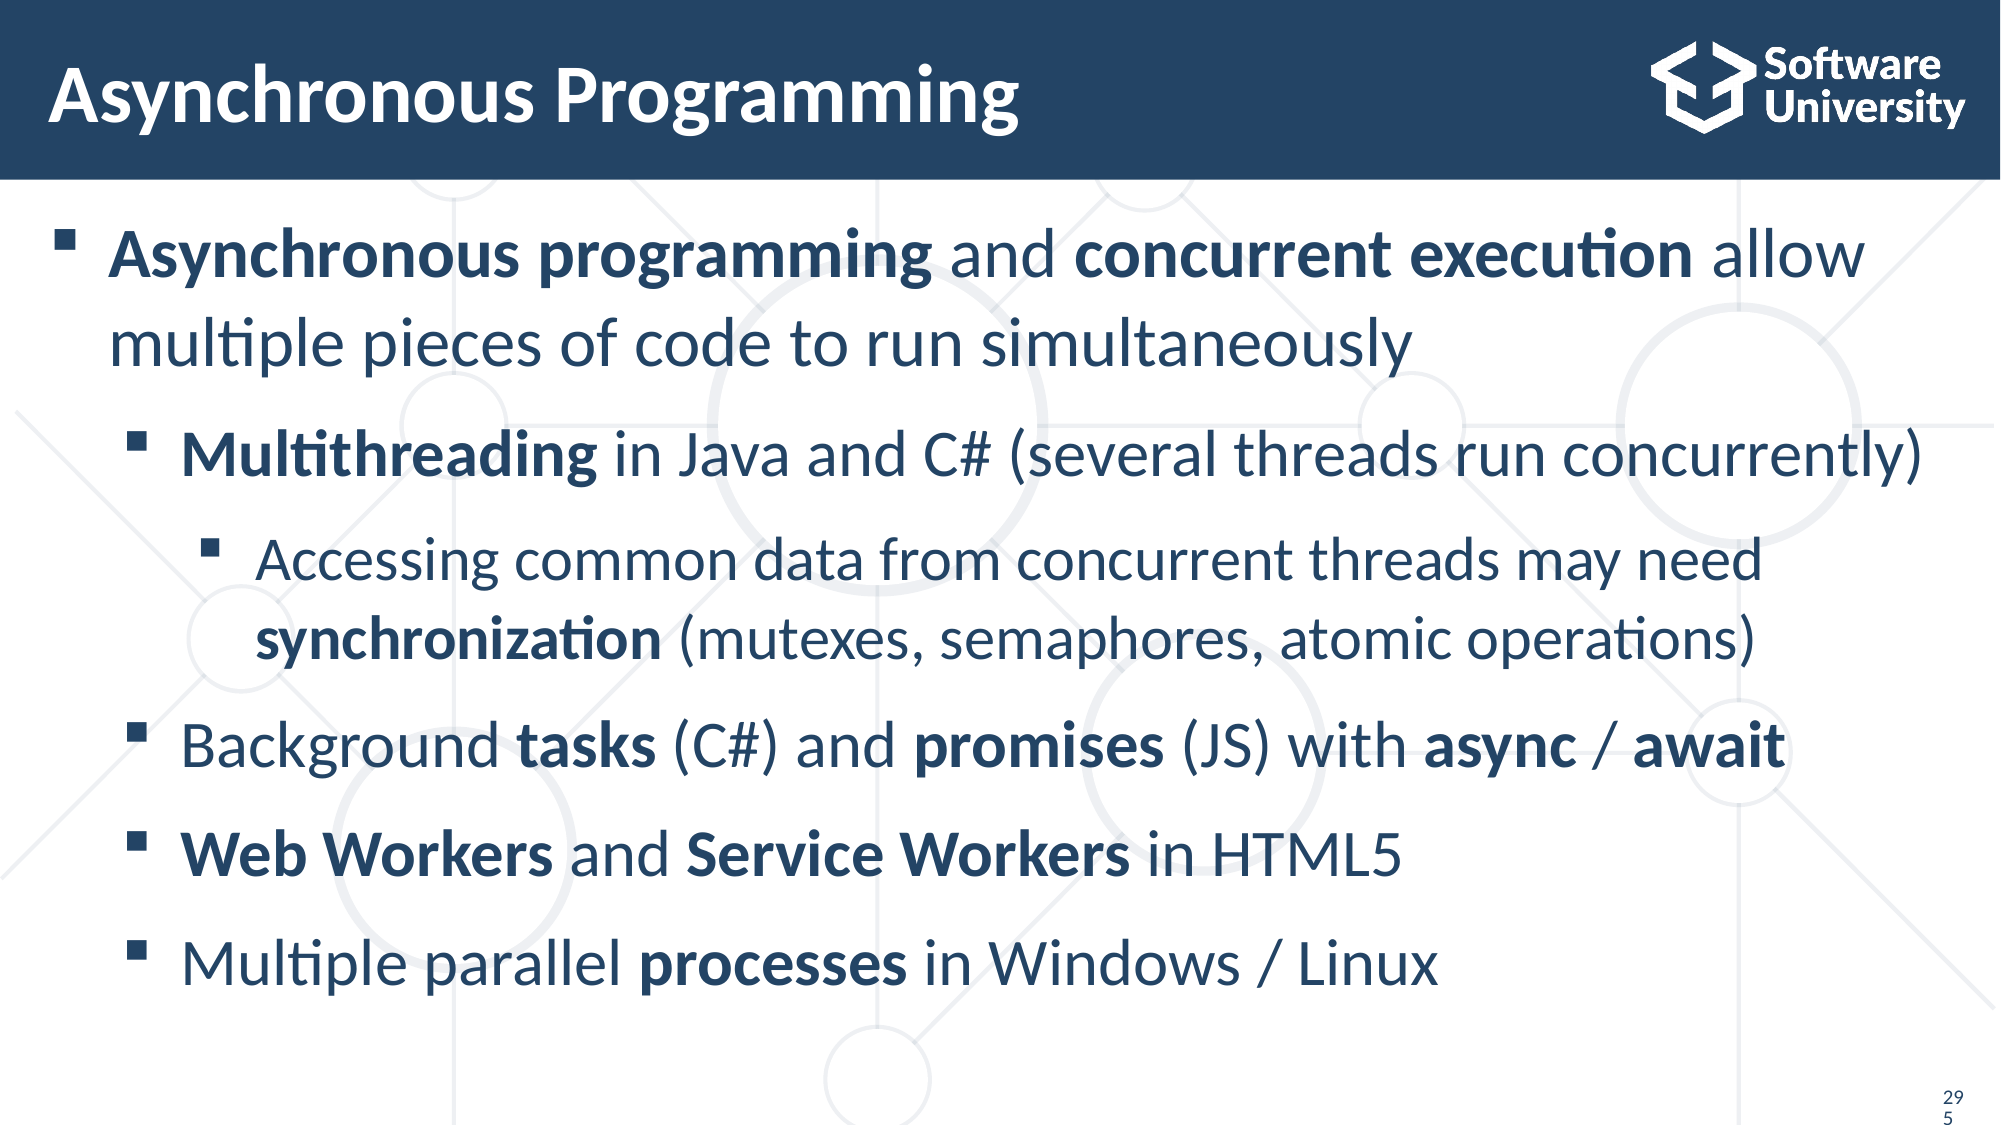

# Asynchronous Programming
Asynchronous programming and concurrent execution allow multiple pieces of code to run simultaneously
Multithreading in Java and C# (several threads run concurrently)
Accessing common data from concurrent threads may need synchronization (mutexes, semaphores, atomic operations)
Background tasks (C#) and promises (JS) with async / await
Web Workers and Service Workers in HTML5
Multiple parallel processes in Windows / Linux
295